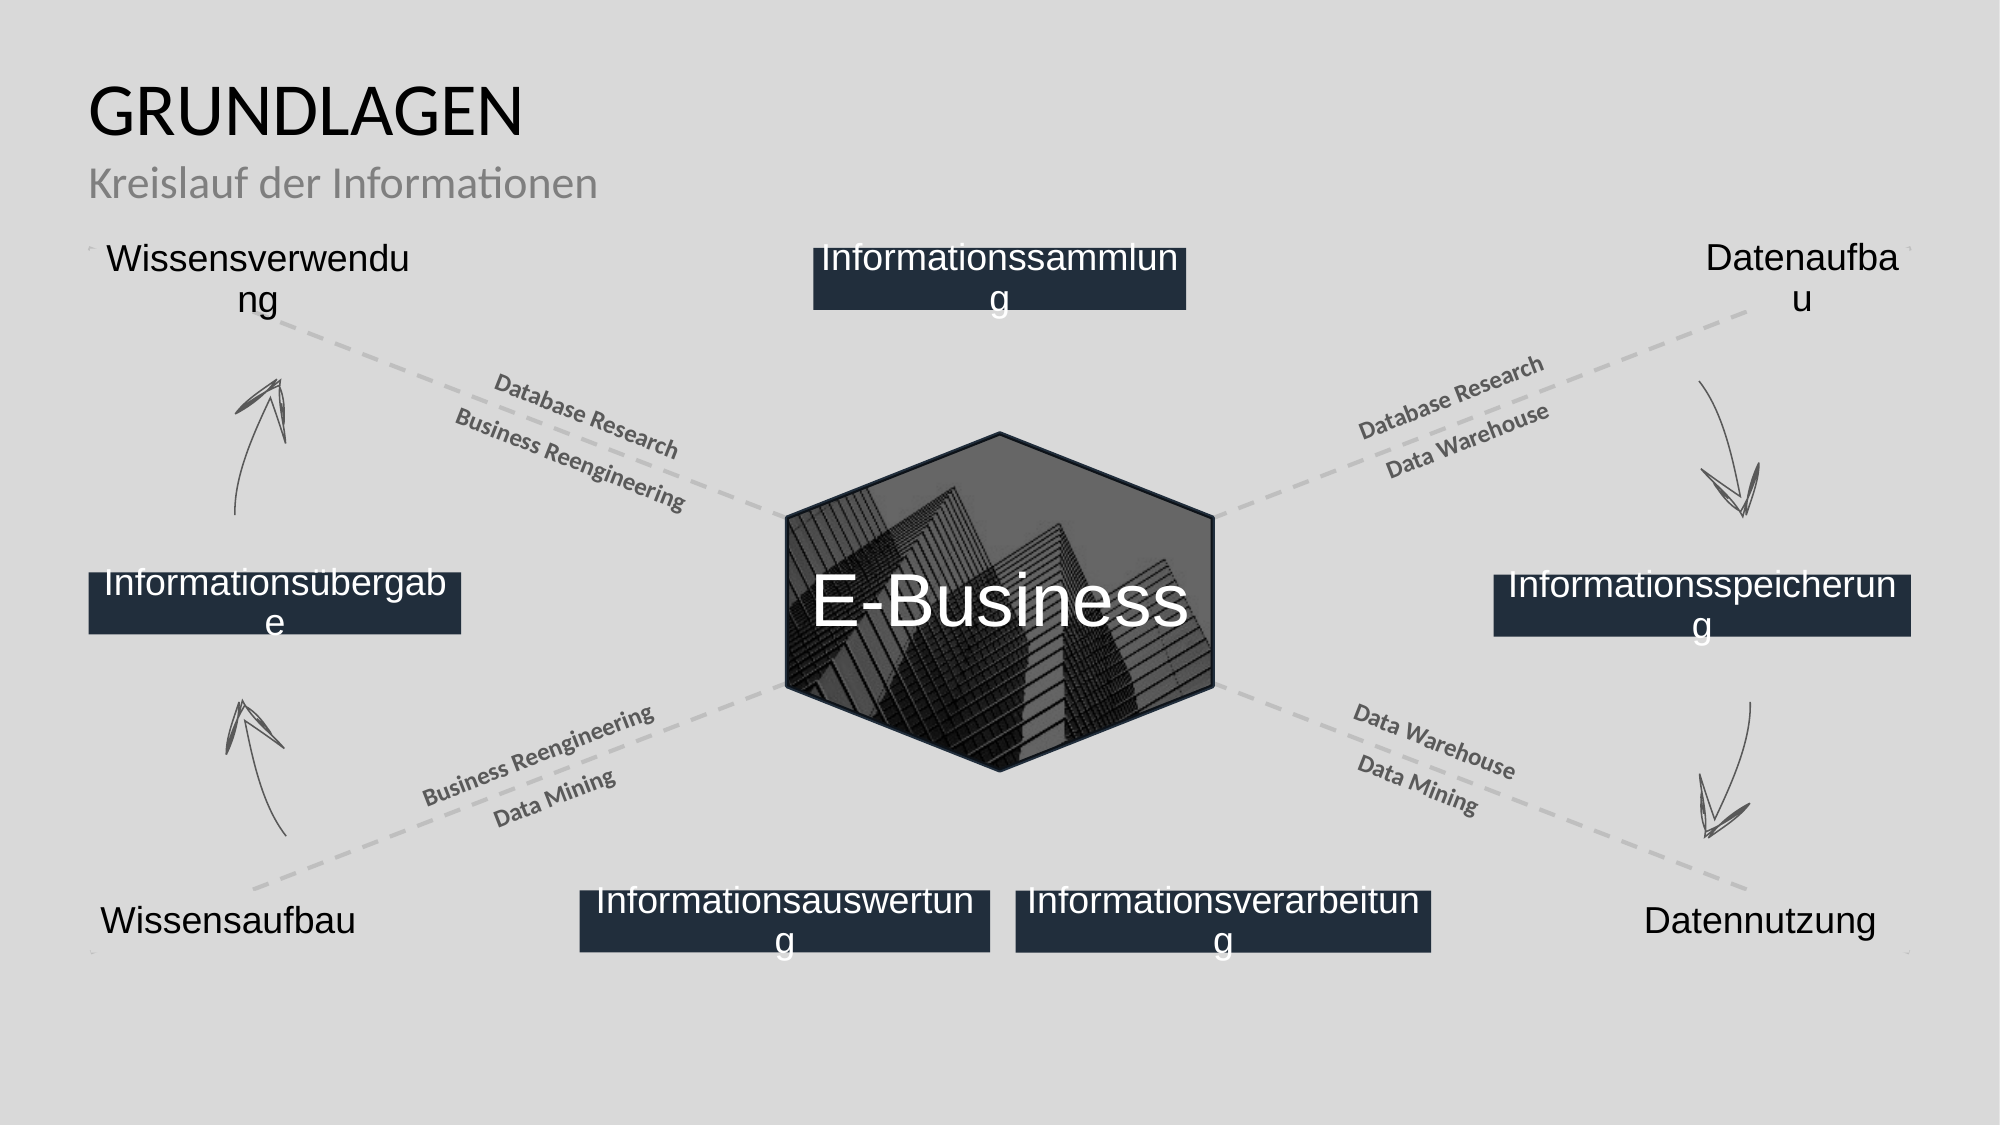

# GRUNDLAGEN
Kreislauf der Informationen
Informationssammlung
Datenaufbau
Wissensverwendung

Database Research
Data Warehouse

E-Business
Database Research
Business Reengineering
Informationsübergabe
Informationsspeicherung

Data Warehouse
Data Mining
Business Reengineering
Data Mining
Informationsauswertung
Informationsverarbeitung
Wissensaufbau
Datennutzung